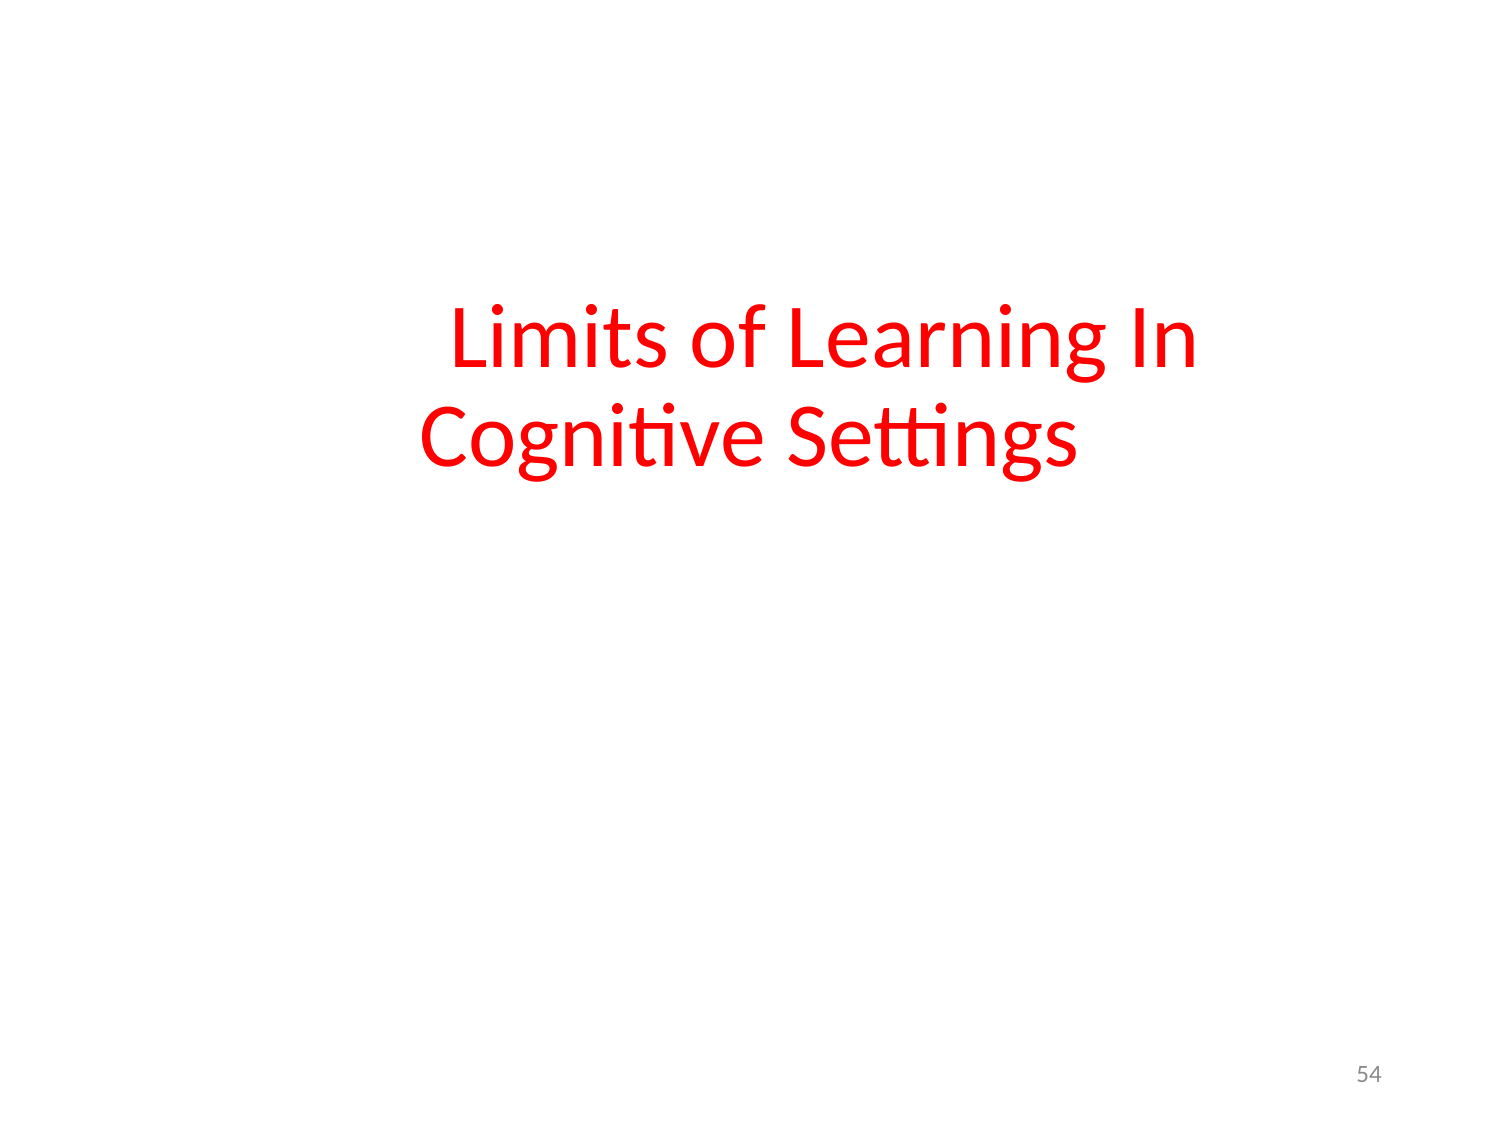

# Limits of Learning In Cognitive Settings
54